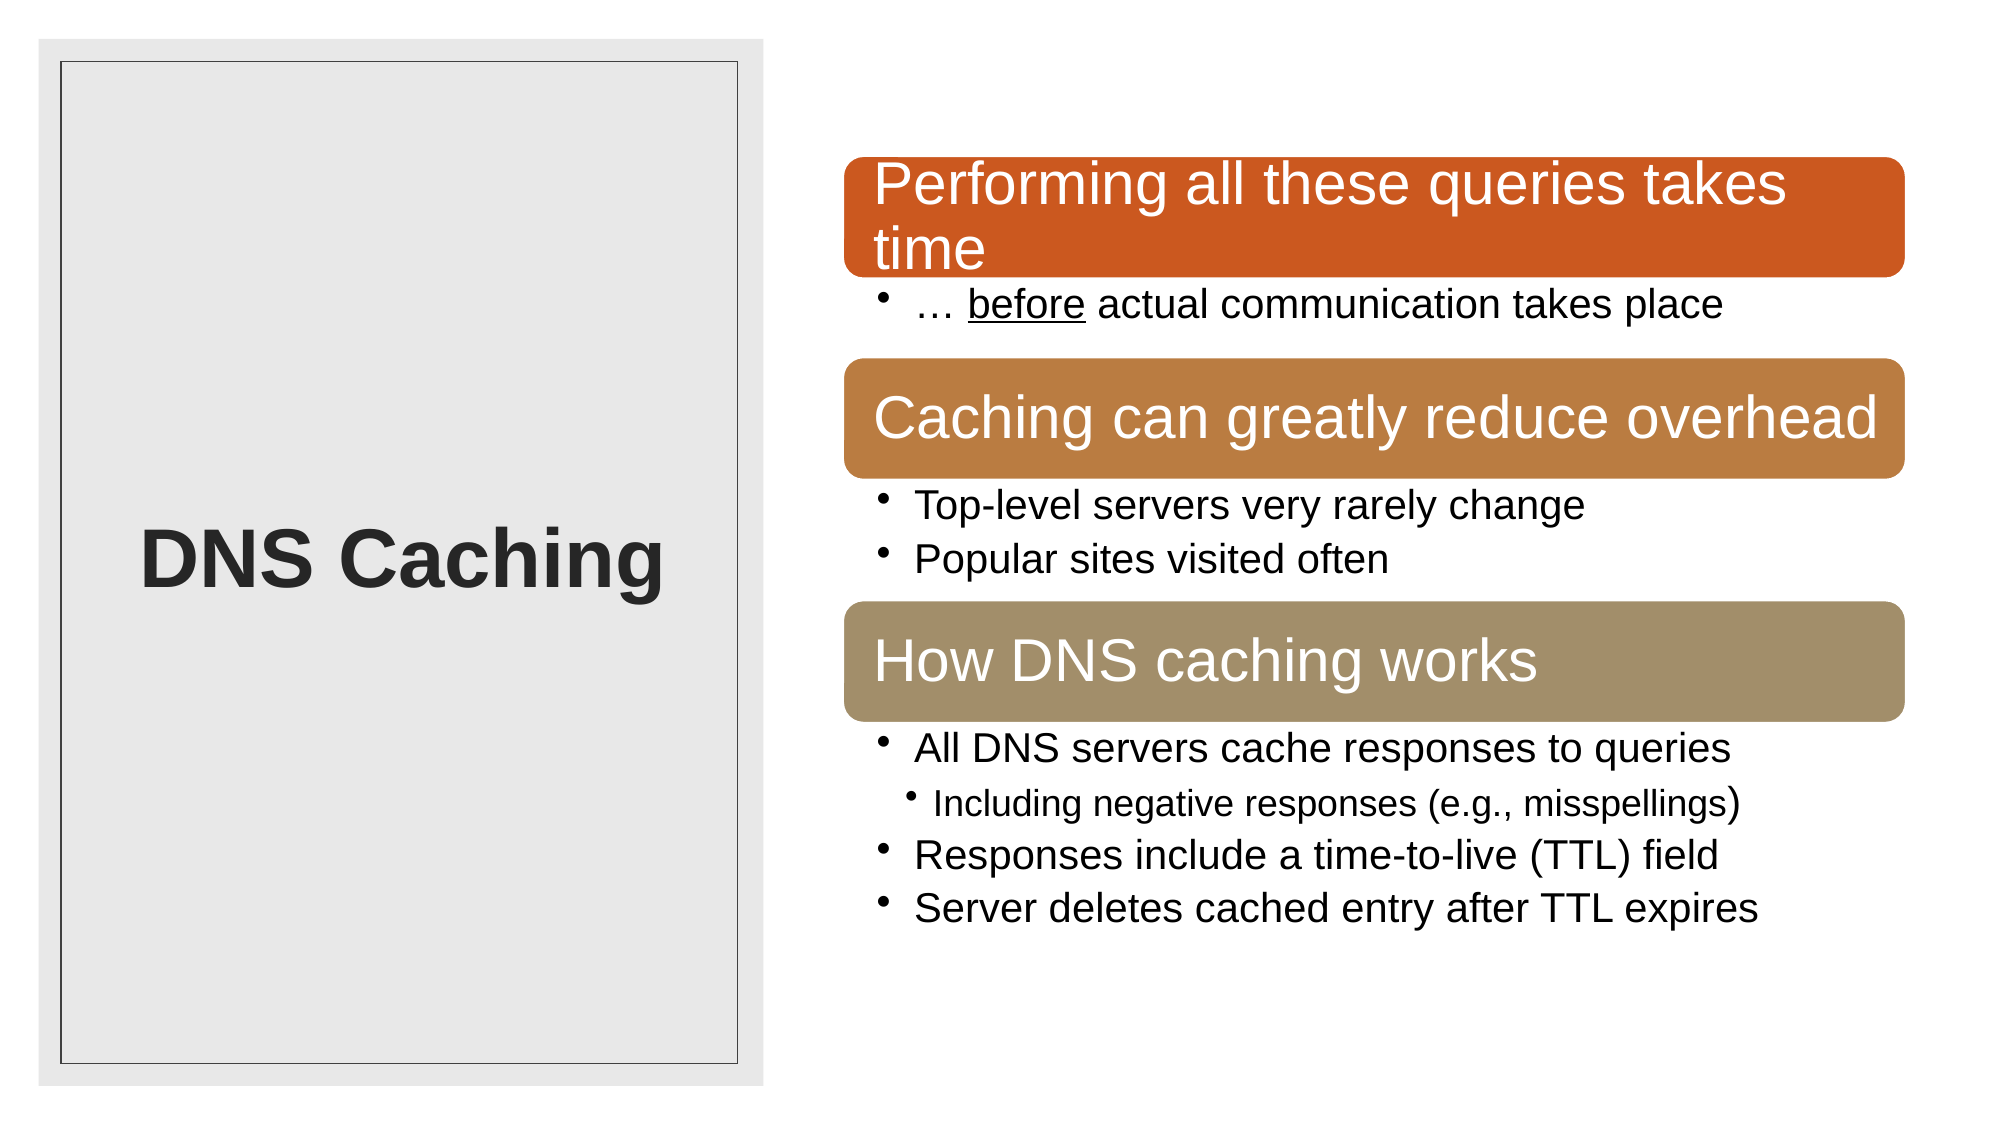

# DNS Caching
Performing all these queries takes time
… before actual communication takes place
Caching can greatly reduce overhead
Top-level servers very rarely change
Popular sites visited often
How DNS caching works
All DNS servers cache responses to queries
Including negative responses (e.g., misspellings)
Responses include a time-to-live (TTL) field
Server deletes cached entry after TTL expires